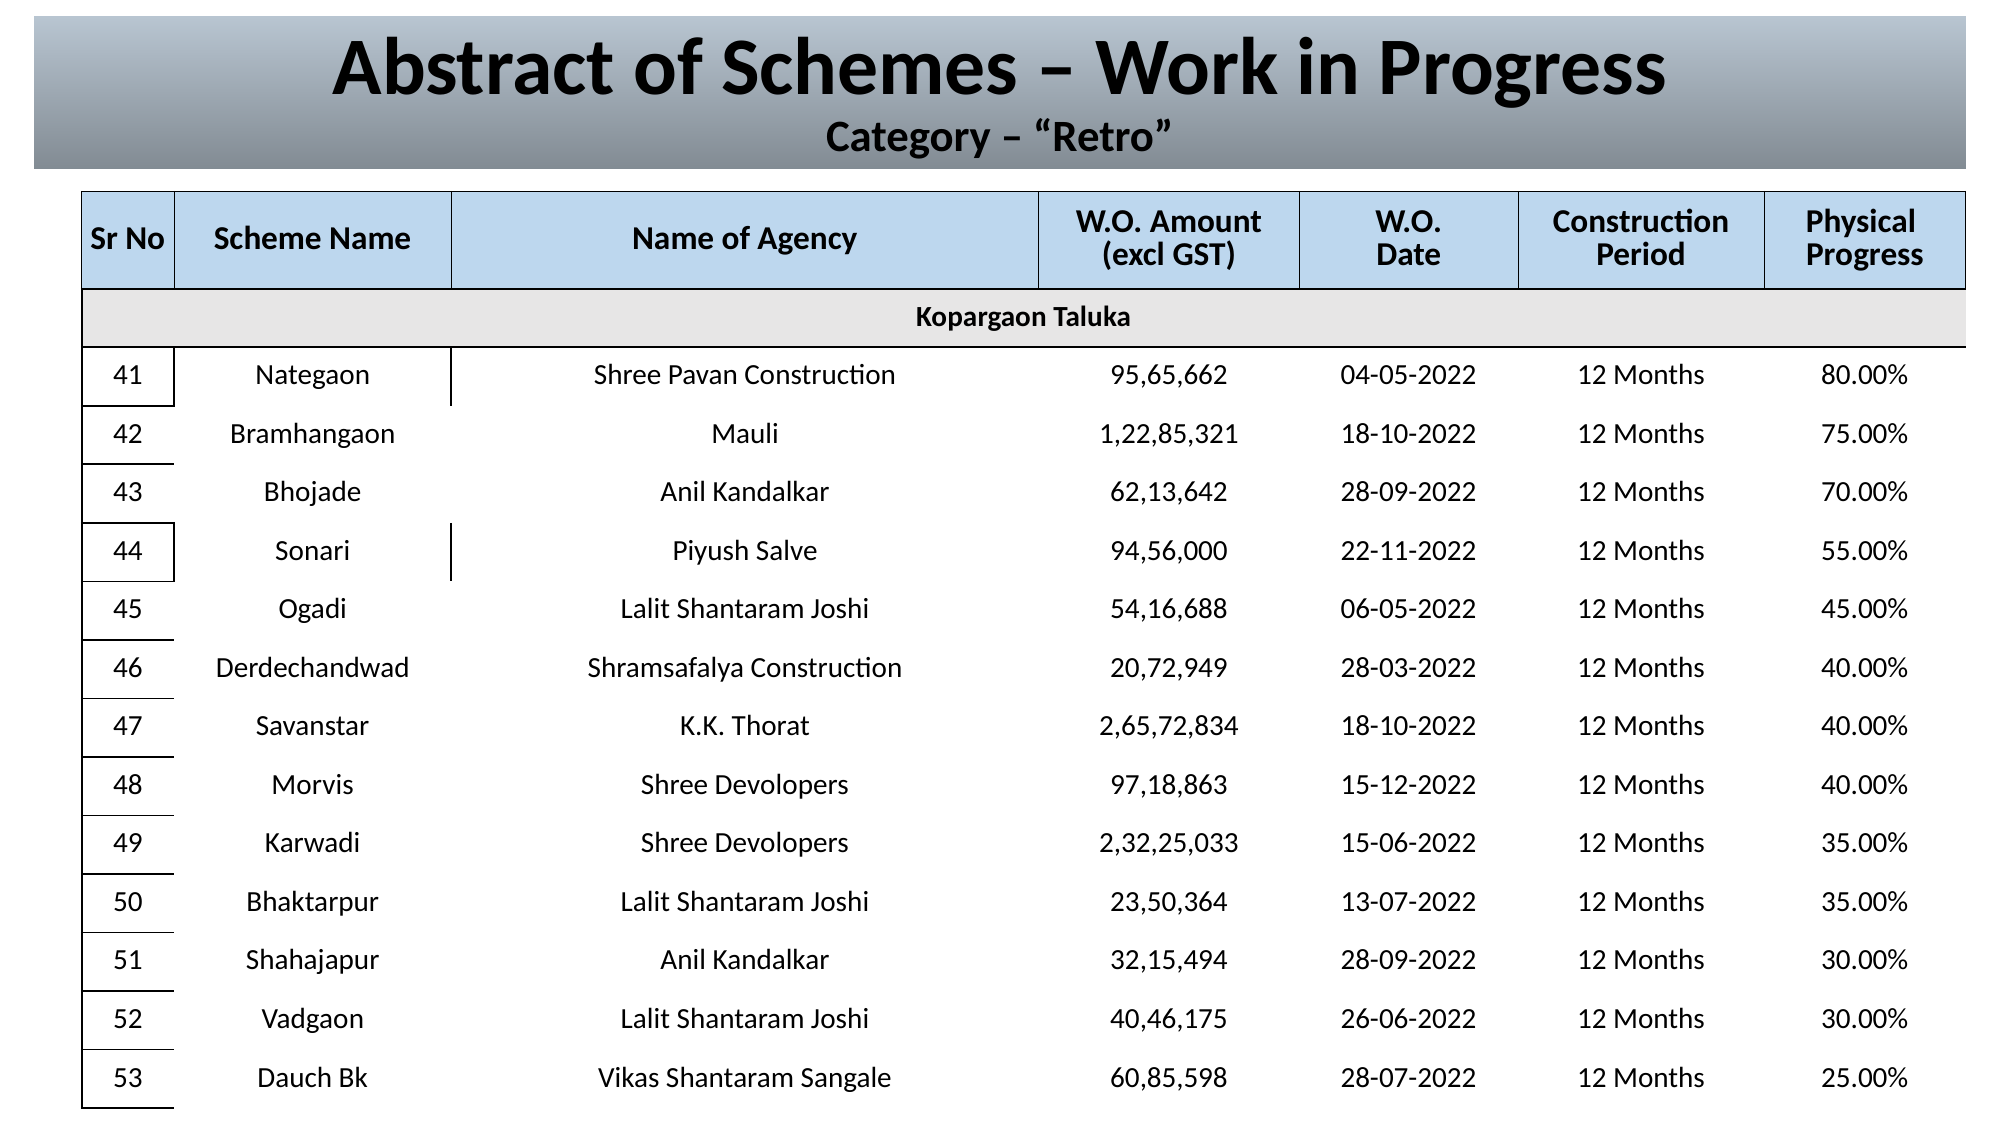

# Abstract of Schemes – Work in Progress Category – “Retro”
| Sr No | Scheme Name | Name of Agency | W.O. Amount (excl GST) | W.O. Date | Construction Period | Physical Progress |
| --- | --- | --- | --- | --- | --- | --- |
| Kopargaon Taluka | Kopargaon Taluka |  |  |  |  |  |
| --- | --- | --- | --- | --- | --- | --- |
| 41 | Nategaon | Shree Pavan Construction | 95,65,662 | 04-05-2022 | 12 Months | 80.00% |
| 42 | Bramhangaon | Mauli | 1,22,85,321 | 18-10-2022 | 12 Months | 75.00% |
| 43 | Bhojade | Anil Kandalkar | 62,13,642 | 28-09-2022 | 12 Months | 70.00% |
| 44 | Sonari | Piyush Salve | 94,56,000 | 22-11-2022 | 12 Months | 55.00% |
| 45 | Ogadi | Lalit Shantaram Joshi | 54,16,688 | 06-05-2022 | 12 Months | 45.00% |
| 46 | Derdechandwad | Shramsafalya Construction | 20,72,949 | 28-03-2022 | 12 Months | 40.00% |
| 47 | Savanstar | K.K. Thorat | 2,65,72,834 | 18-10-2022 | 12 Months | 40.00% |
| 48 | Morvis | Shree Devolopers | 97,18,863 | 15-12-2022 | 12 Months | 40.00% |
| 49 | Karwadi | Shree Devolopers | 2,32,25,033 | 15-06-2022 | 12 Months | 35.00% |
| 50 | Bhaktarpur | Lalit Shantaram Joshi | 23,50,364 | 13-07-2022 | 12 Months | 35.00% |
| 51 | Shahajapur | Anil Kandalkar | 32,15,494 | 28-09-2022 | 12 Months | 30.00% |
| 52 | Vadgaon | Lalit Shantaram Joshi | 40,46,175 | 26-06-2022 | 12 Months | 30.00% |
| 53 | Dauch Bk | Vikas Shantaram Sangale | 60,85,598 | 28-07-2022 | 12 Months | 25.00% |